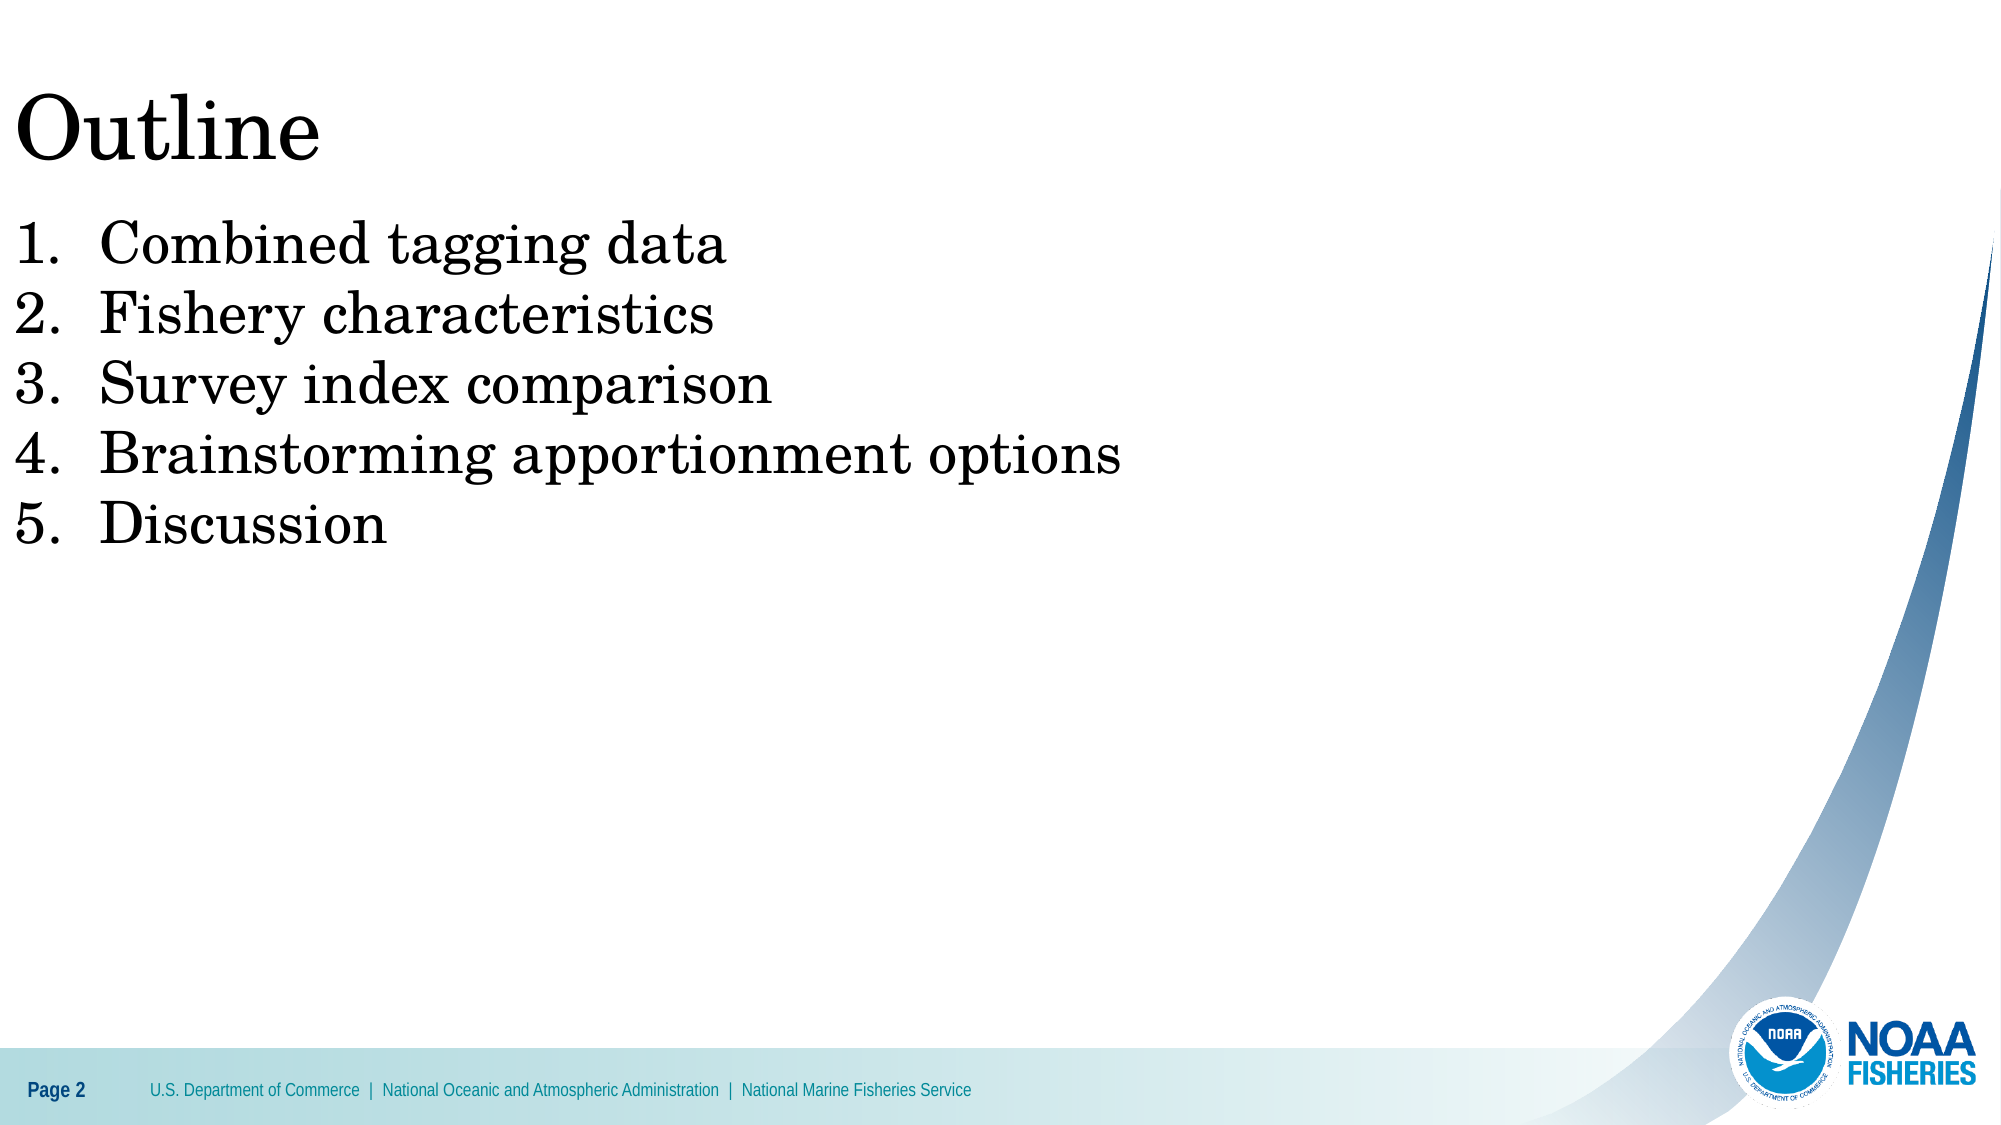

Outline
Combined tagging data
Fishery characteristics
Survey index comparison
Brainstorming apportionment options
Discussion